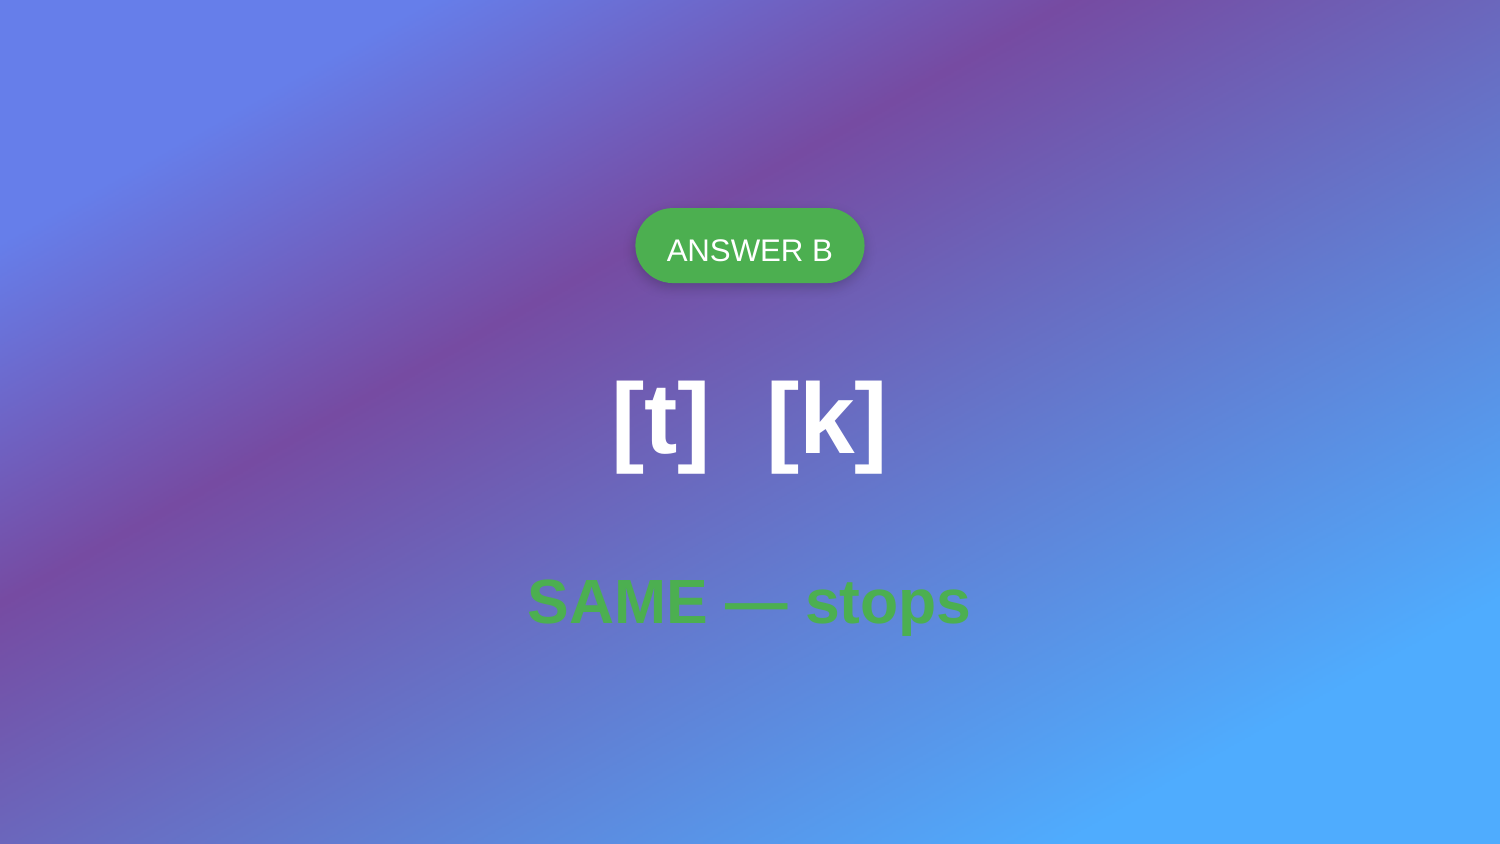

ANSWER B
[t]  [k]
SAME — stops